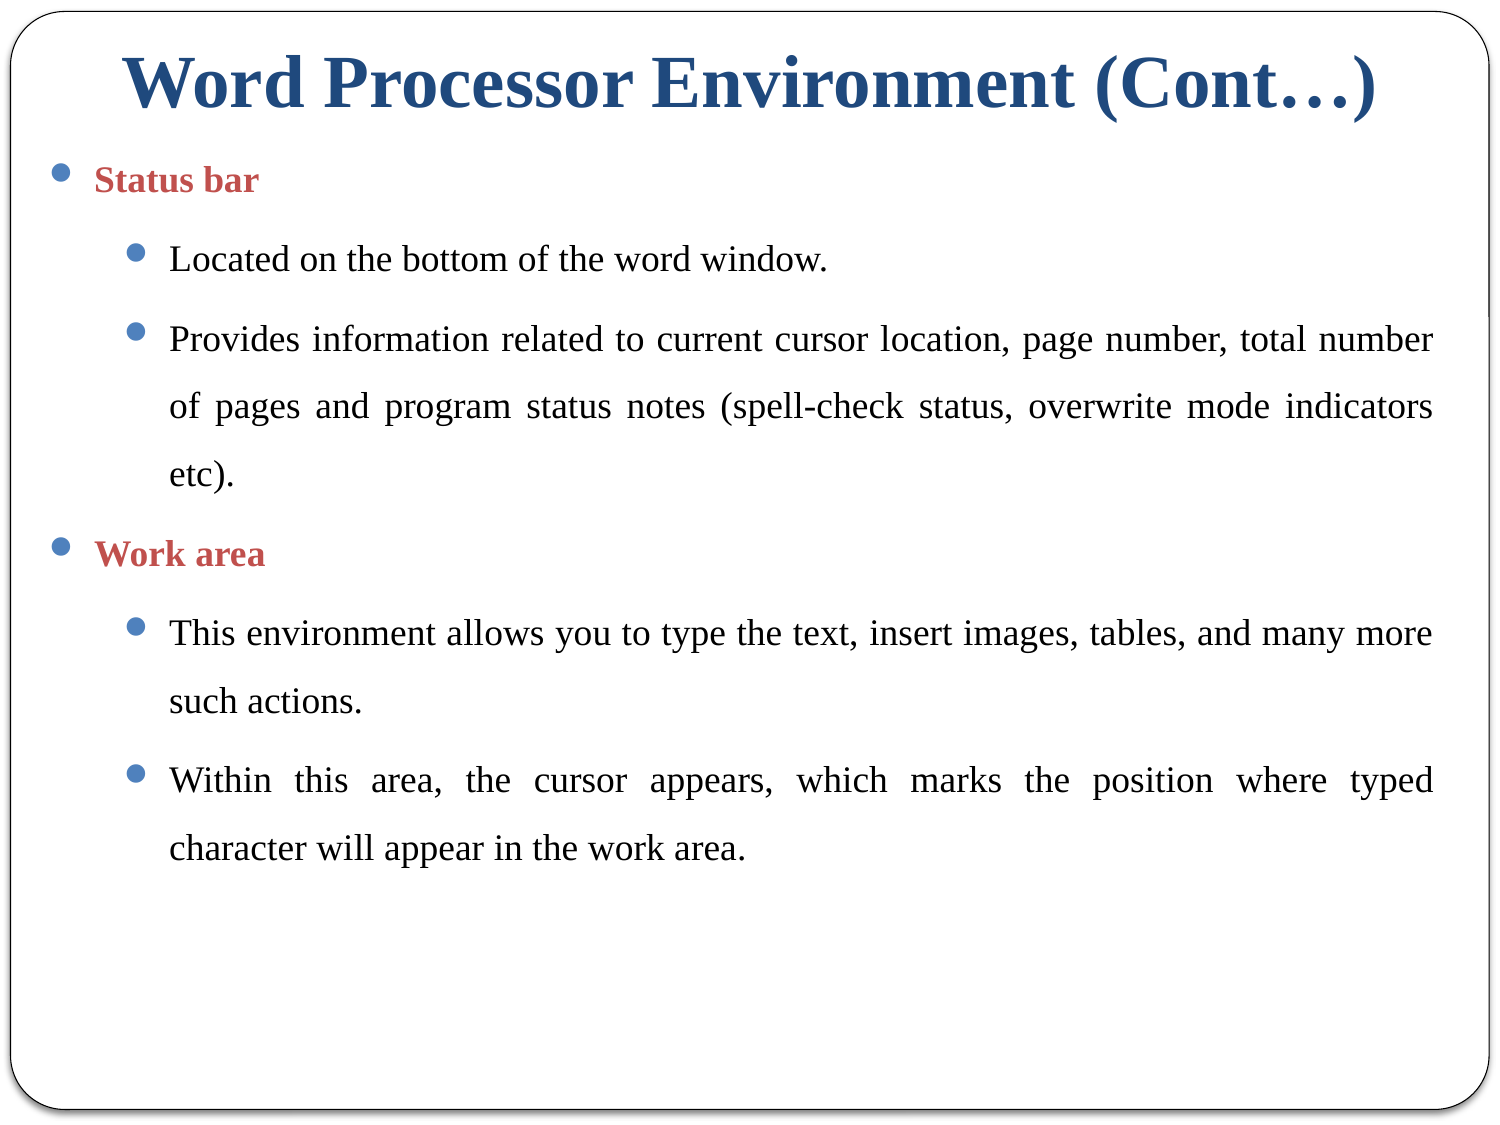

Word Processor Environment (Cont…)
Status bar
Located on the bottom of the word window.
Provides information related to current cursor location, page number, total number of pages and program status notes (spell-check status, overwrite mode indicators etc).
Work area
This environment allows you to type the text, insert images, tables, and many more such actions.
Within this area, the cursor appears, which marks the position where typed character will appear in the work area.